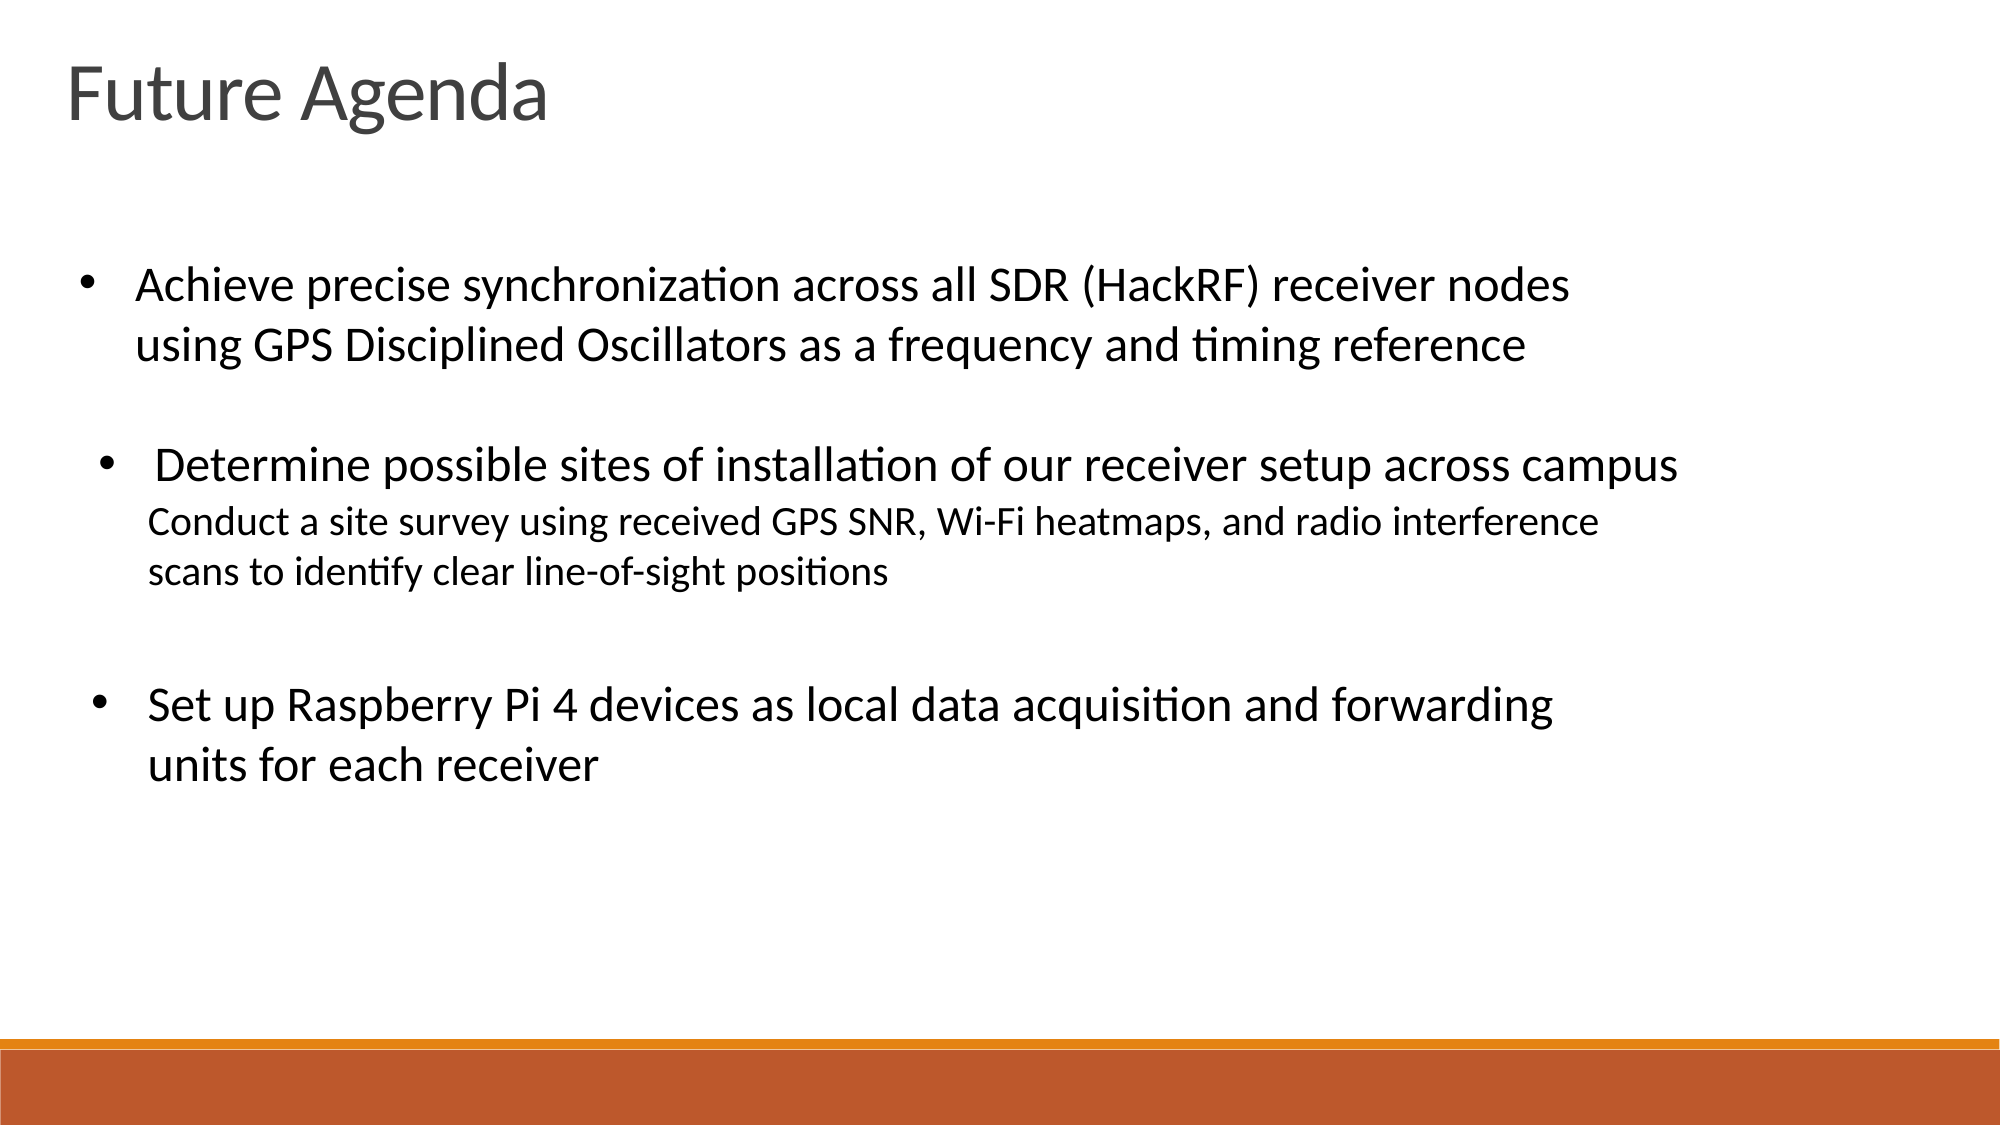

Future Agenda
Achieve precise synchronization across all SDR (HackRF) receiver nodes using GPS Disciplined Oscillators as a frequency and timing reference
Determine possible sites of installation of our receiver setup across campus
Conduct a site survey using received GPS SNR, Wi-Fi heatmaps, and radio interference scans to identify clear line-of-sight positions
Set up Raspberry Pi 4 devices as local data acquisition and forwarding units for each receiver